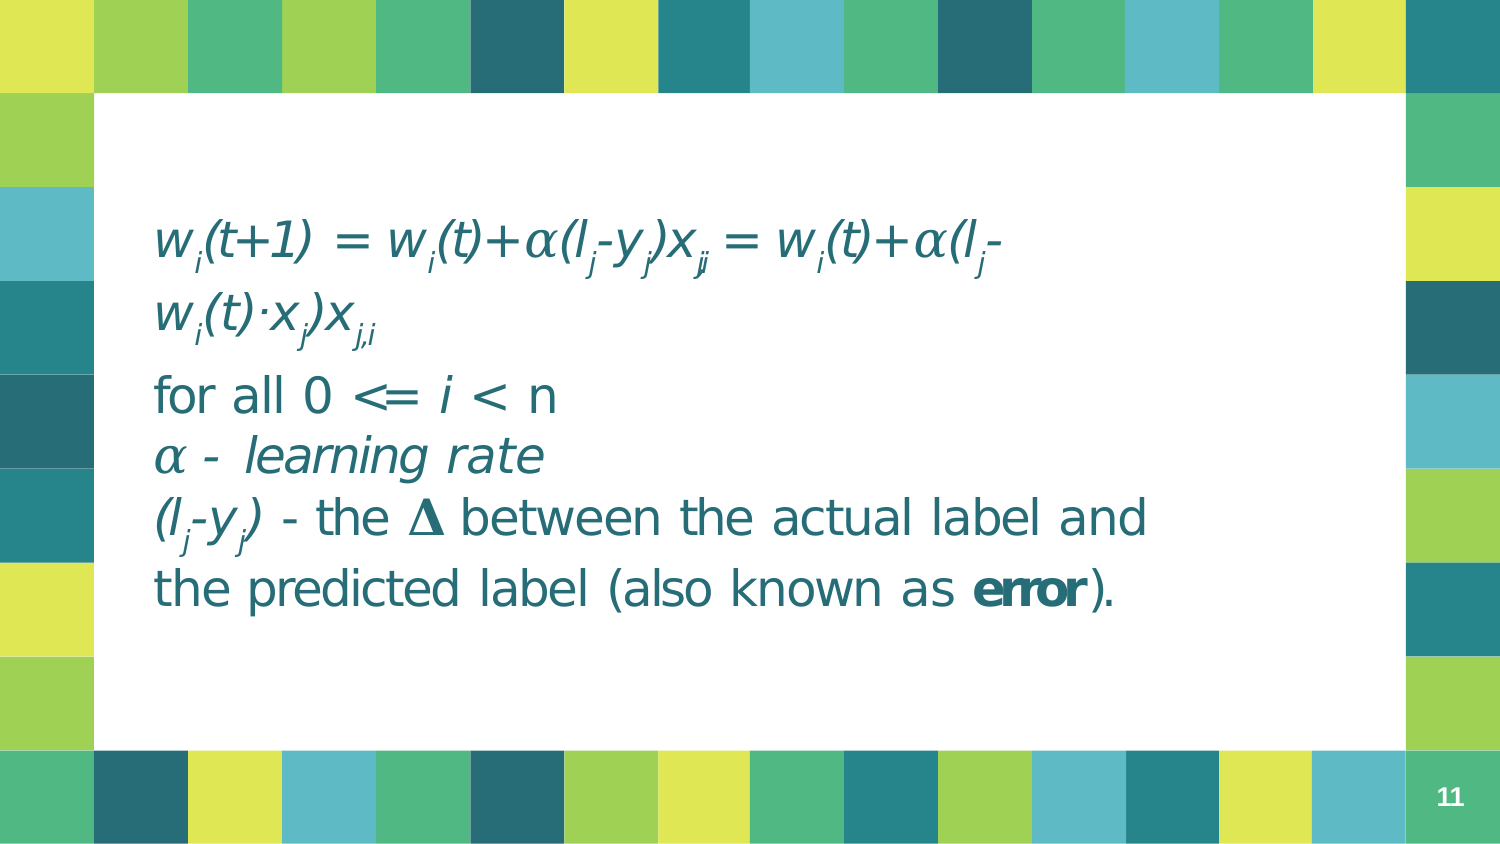

# wi(t+1) = wi(t)+𝛼(lj-yj)xj,i = wi(t)+𝛼(lj-wi(t)ᐧxj)xj,i
for all 0 <= i < n

𝛼 - learning rate
(lj-yj) - the 𝚫 between the actual label and the predicted label (also known as error).

11